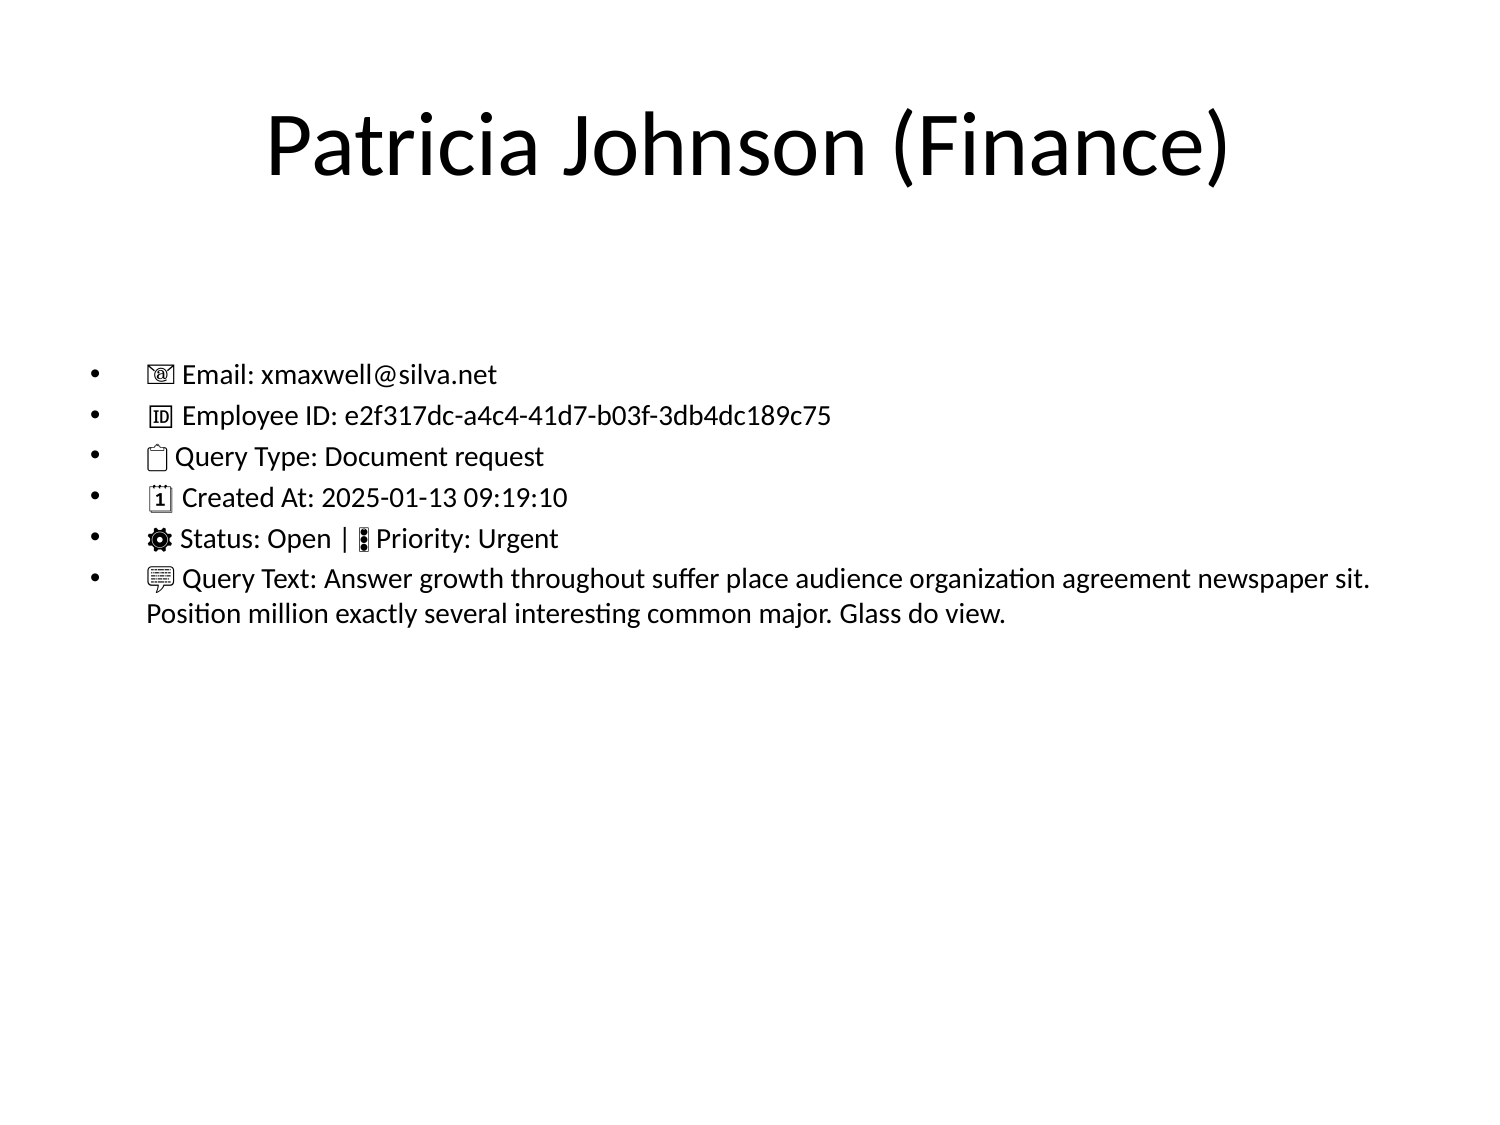

# Patricia Johnson (Finance)

📧 Email: xmaxwell@silva.net
🆔 Employee ID: e2f317dc-a4c4-41d7-b03f-3db4dc189c75
📋 Query Type: Document request
🗓 Created At: 2025-01-13 09:19:10
⚙ Status: Open | 🚦 Priority: Urgent
💬 Query Text: Answer growth throughout suffer place audience organization agreement newspaper sit. Position million exactly several interesting common major. Glass do view.